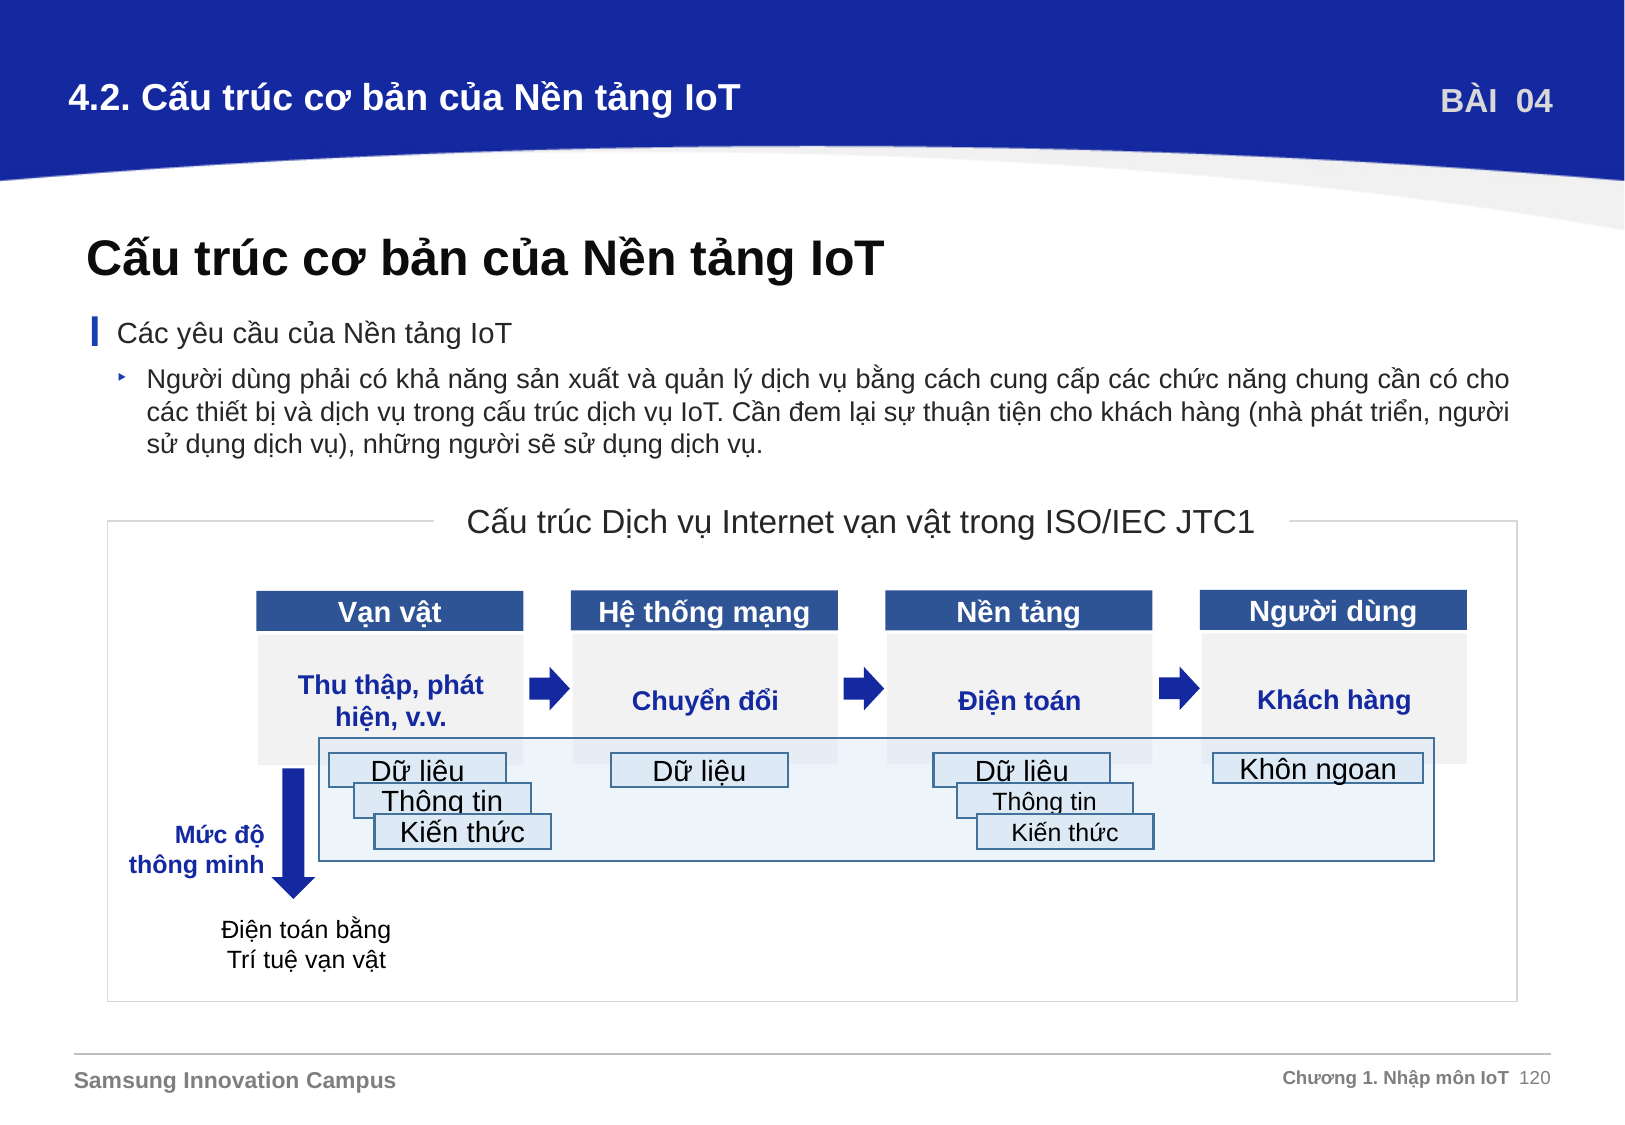

4.2. Cấu trúc cơ bản của Nền tảng IoT

BÀI  04
Cấu trúc cơ bản của Nền tảng IoT
Các yêu cầu của Nền tảng IoT

Người dùng phải có khả năng sản xuất và quản lý dịch vụ bằng cách cung cấp các chức năng chung cần có cho các thiết bị và dịch vụ trong cấu trúc dịch vụ IoT. Cần đem lại sự thuận tiện cho khách hàng (nhà phát triển, người sử dụng dịch vụ), những người sẽ sử dụng dịch vụ.
Cấu trúc Dịch vụ Internet vạn vật trong ISO/IEC JTC1

Người dùng
Khách hàng
Hệ thống mạng
Chuyển đổi
Nền tảng
Điện toán
Vạn vật
Thu thập, phát hiện, v.v.

Dữ liệu
Dữ liệu
Dữ liệu
Khôn ngoan
Thông tin
Thông tin
Kiến thức
Kiến thức
Mức độ thông minh
Điện toán bằng Trí tuệ vạn vật